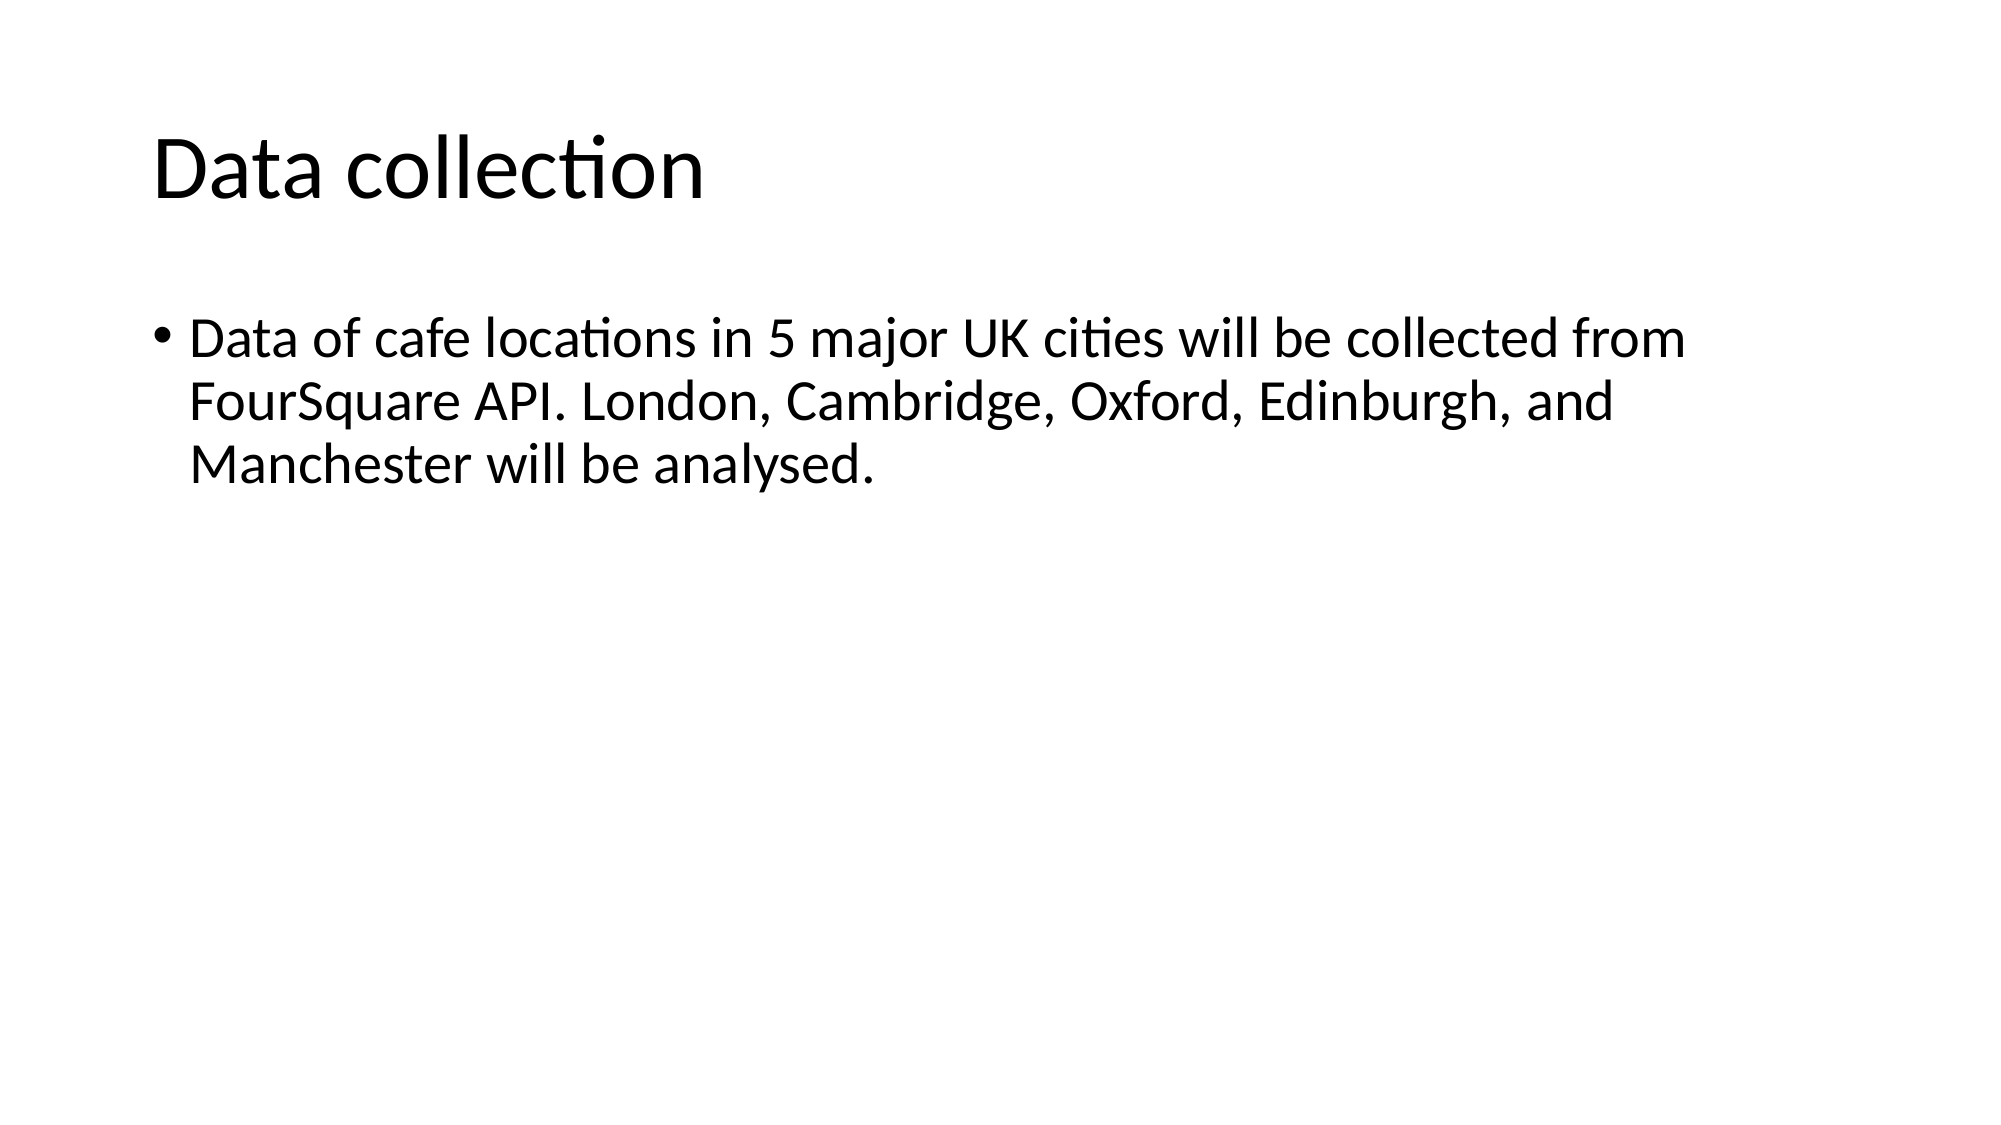

# Data collection
Data of cafe locations in 5 major UK cities will be collected from FourSquare API. London, Cambridge, Oxford, Edinburgh, and Manchester will be analysed.